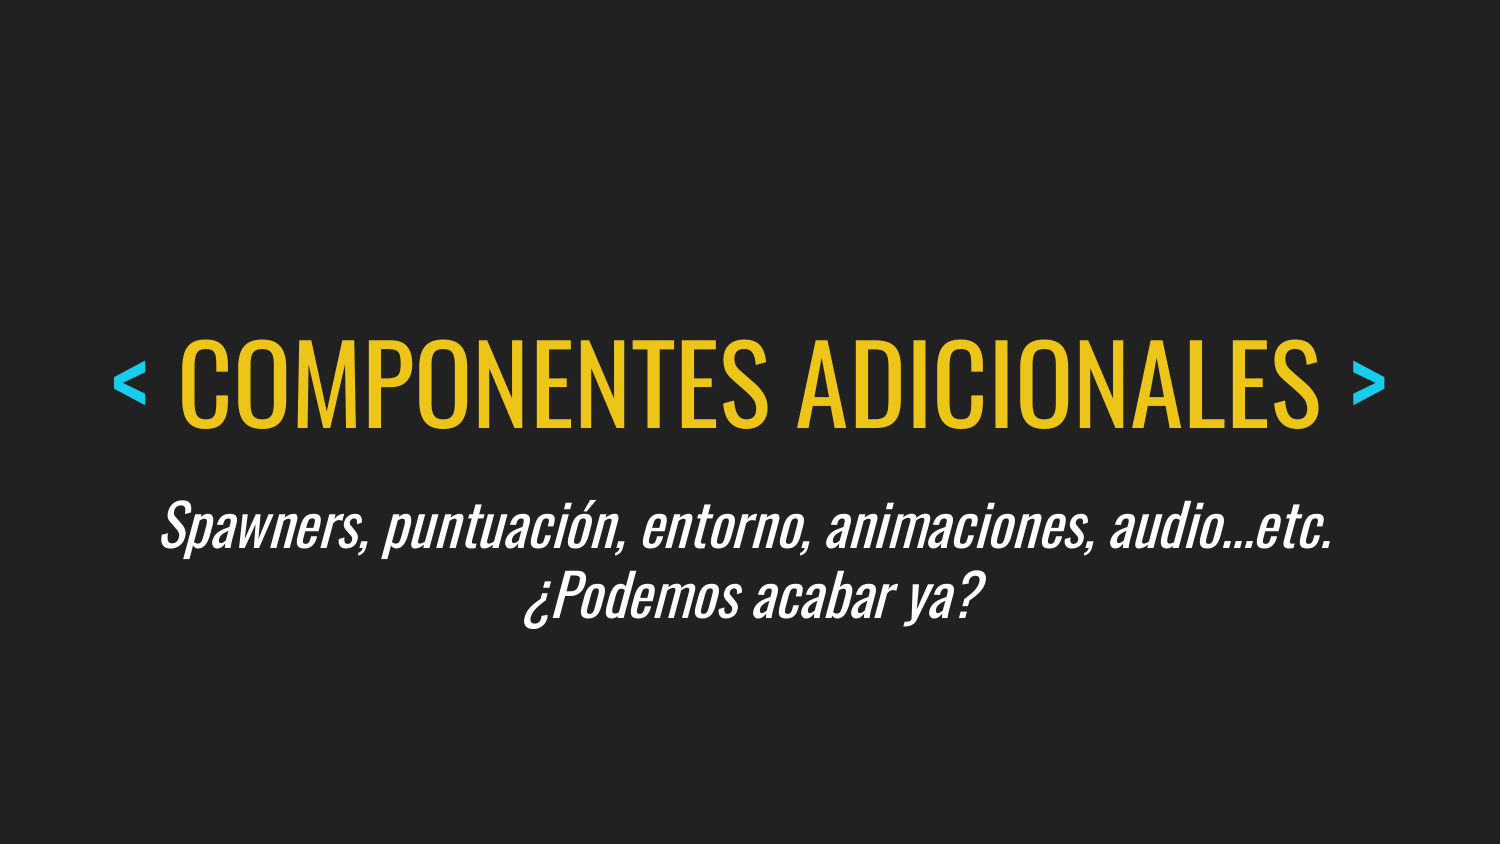

# < COMPONENTES ADICIONALES >
Spawners, puntuación, entorno, animaciones, audio...etc.
¿Podemos acabar ya?